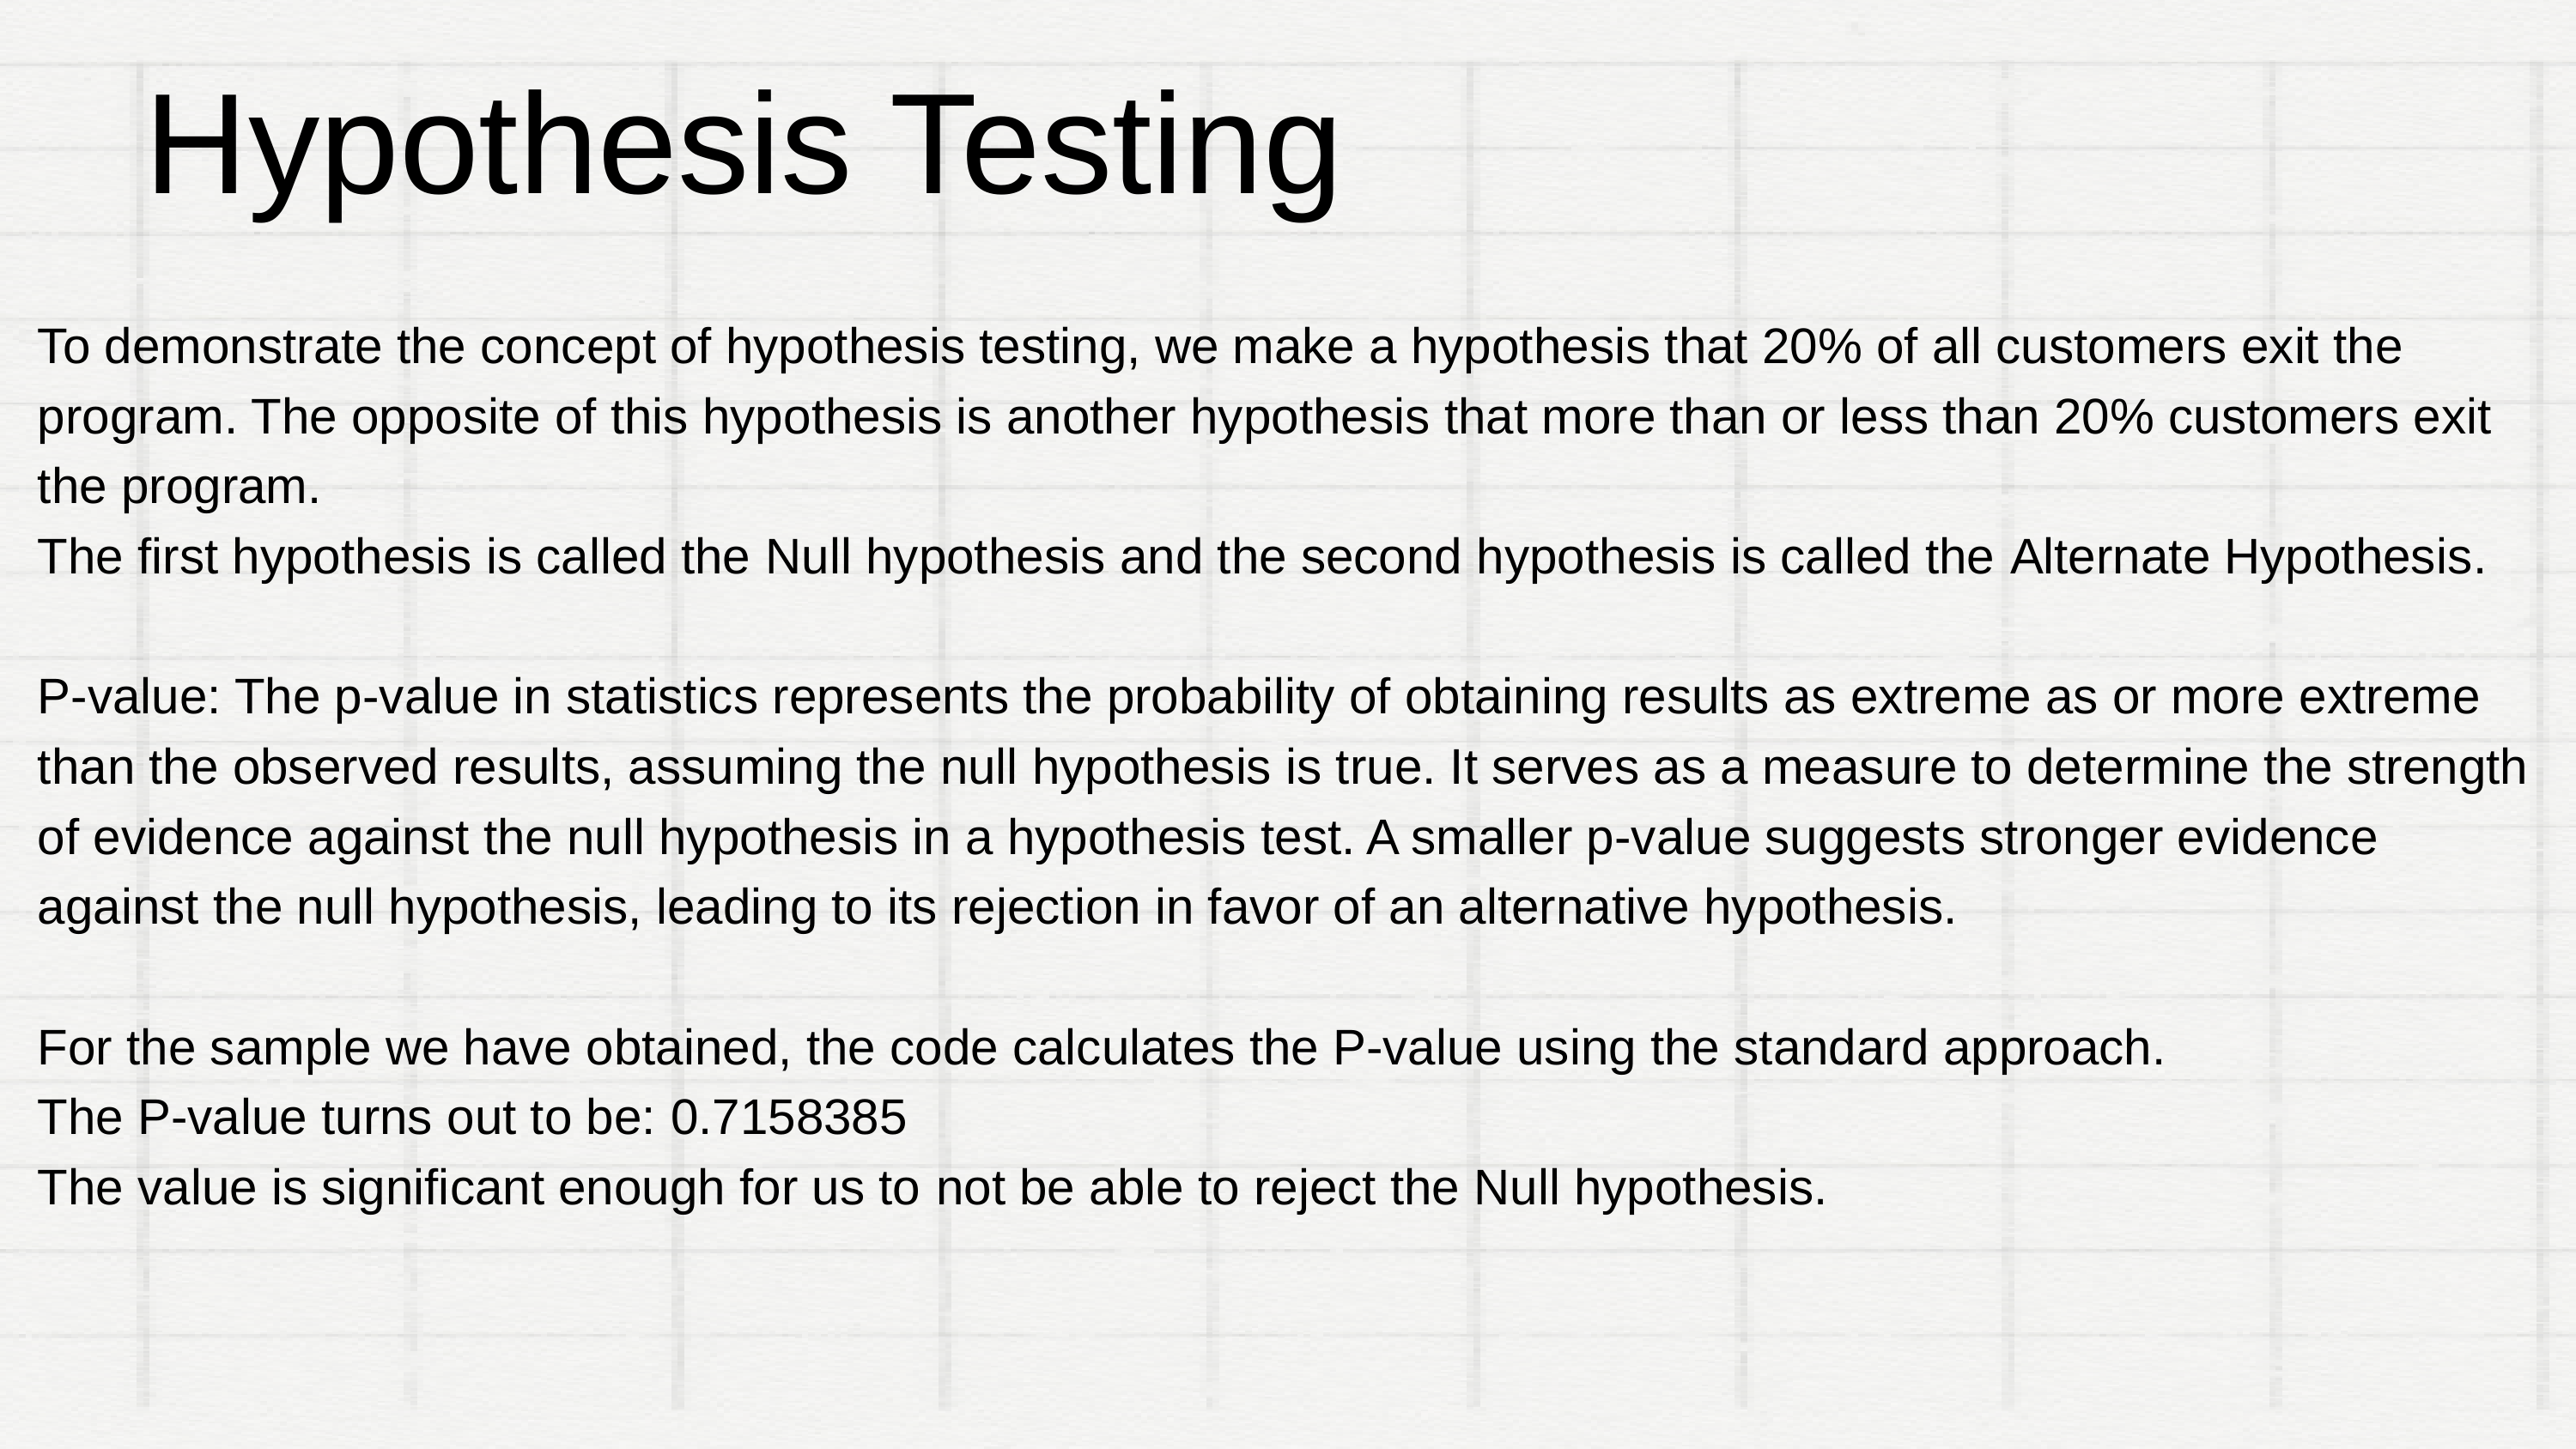

Hypothesis Testing
To demonstrate the concept of hypothesis testing, we make a hypothesis that 20% of all customers exit the program. The opposite of this hypothesis is another hypothesis that more than or less than 20% customers exit the program.
The first hypothesis is called the Null hypothesis and the second hypothesis is called the Alternate Hypothesis.

P-value: The p-value in statistics represents the probability of obtaining results as extreme as or more extreme than the observed results, assuming the null hypothesis is true. It serves as a measure to determine the strength of evidence against the null hypothesis in a hypothesis test. A smaller p-value suggests stronger evidence against the null hypothesis, leading to its rejection in favor of an alternative hypothesis.

For the sample we have obtained, the code calculates the P-value using the standard approach.
The P-value turns out to be: 0.7158385
The value is significant enough for us to not be able to reject the Null hypothesis.